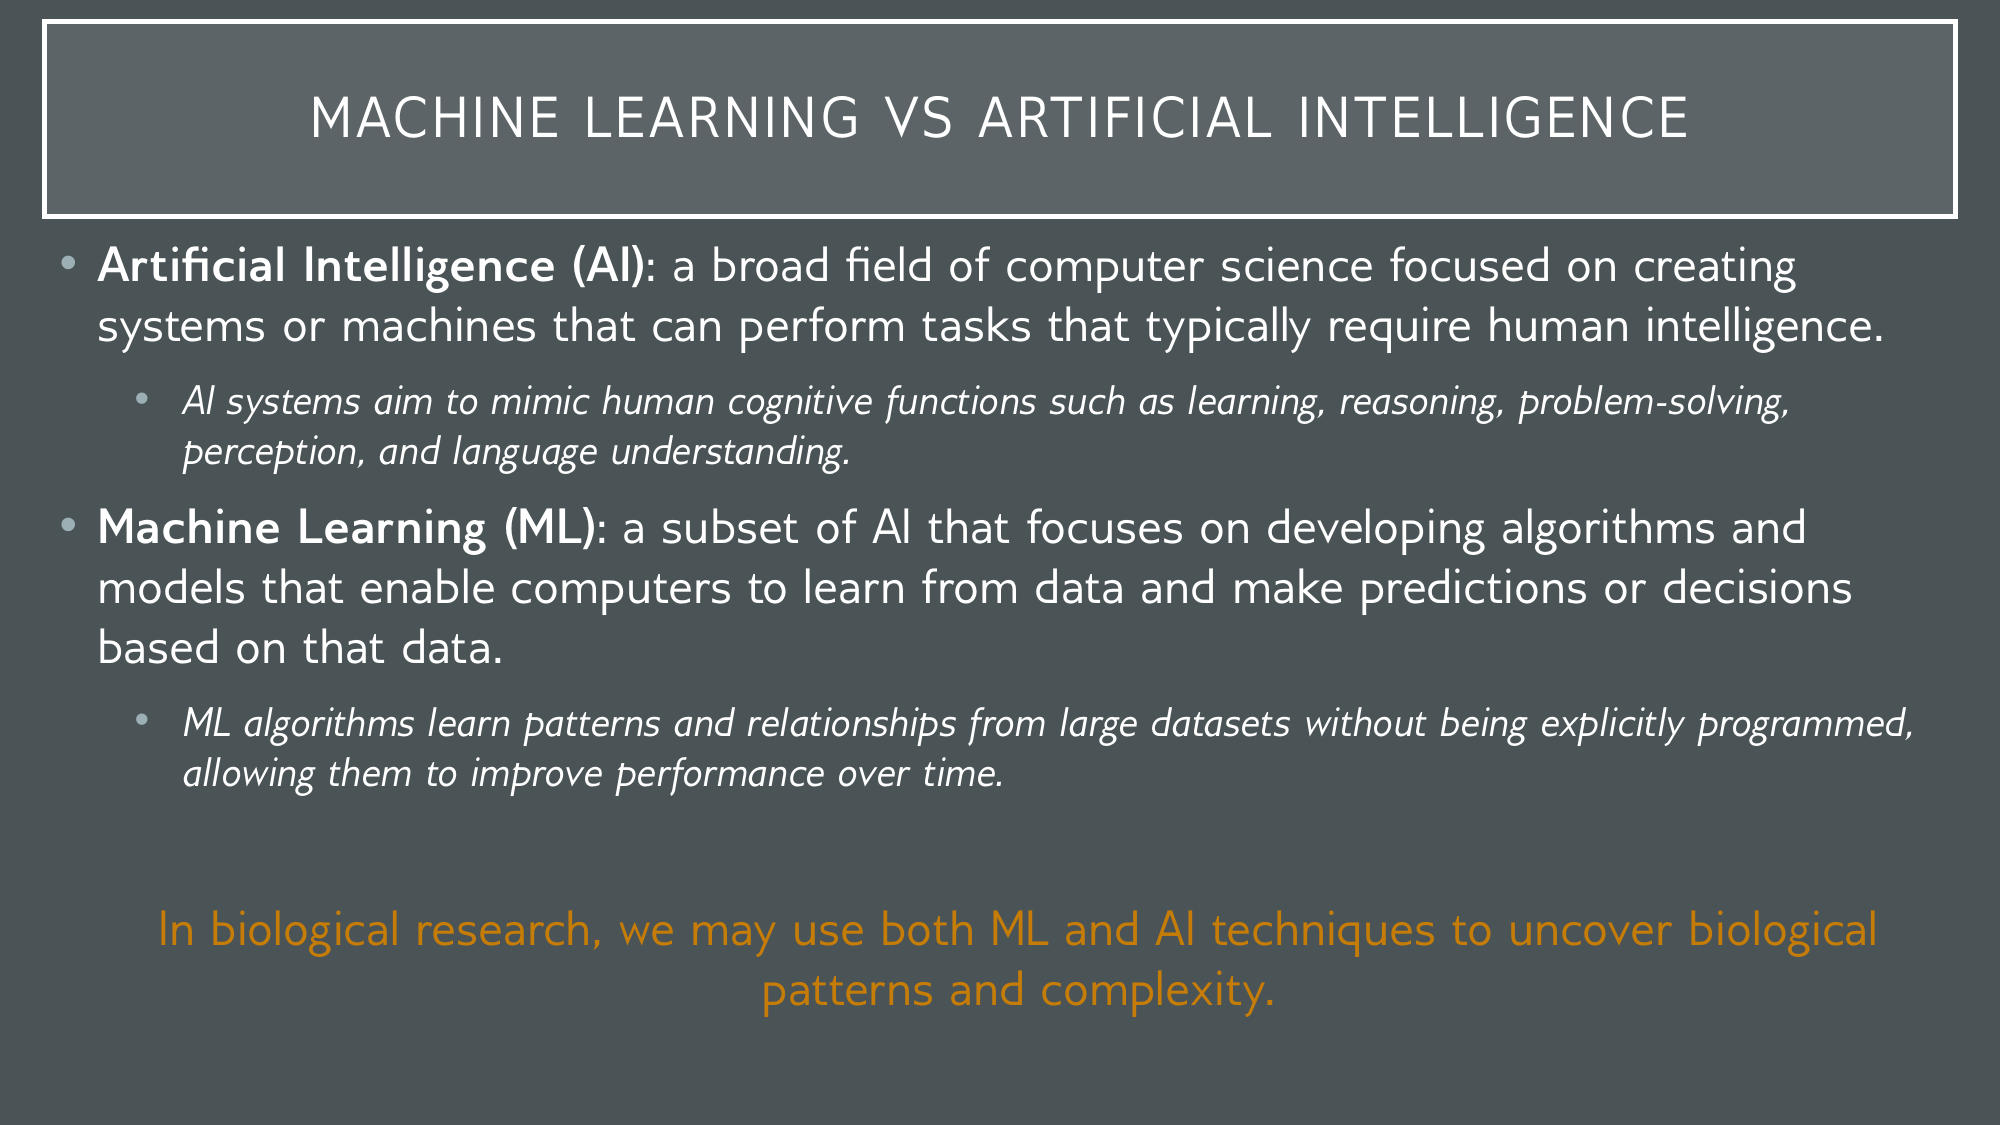

# Machine learning vs artificial intelligence
Artificial Intelligence (AI): a broad field of computer science focused on creating systems or machines that can perform tasks that typically require human intelligence.
AI systems aim to mimic human cognitive functions such as learning, reasoning, problem-solving, perception, and language understanding.
Machine Learning (ML): a subset of AI that focuses on developing algorithms and models that enable computers to learn from data and make predictions or decisions based on that data.
ML algorithms learn patterns and relationships from large datasets without being explicitly programmed, allowing them to improve performance over time.

In biological research, we may use both ML and AI techniques to uncover biological patterns and complexity.